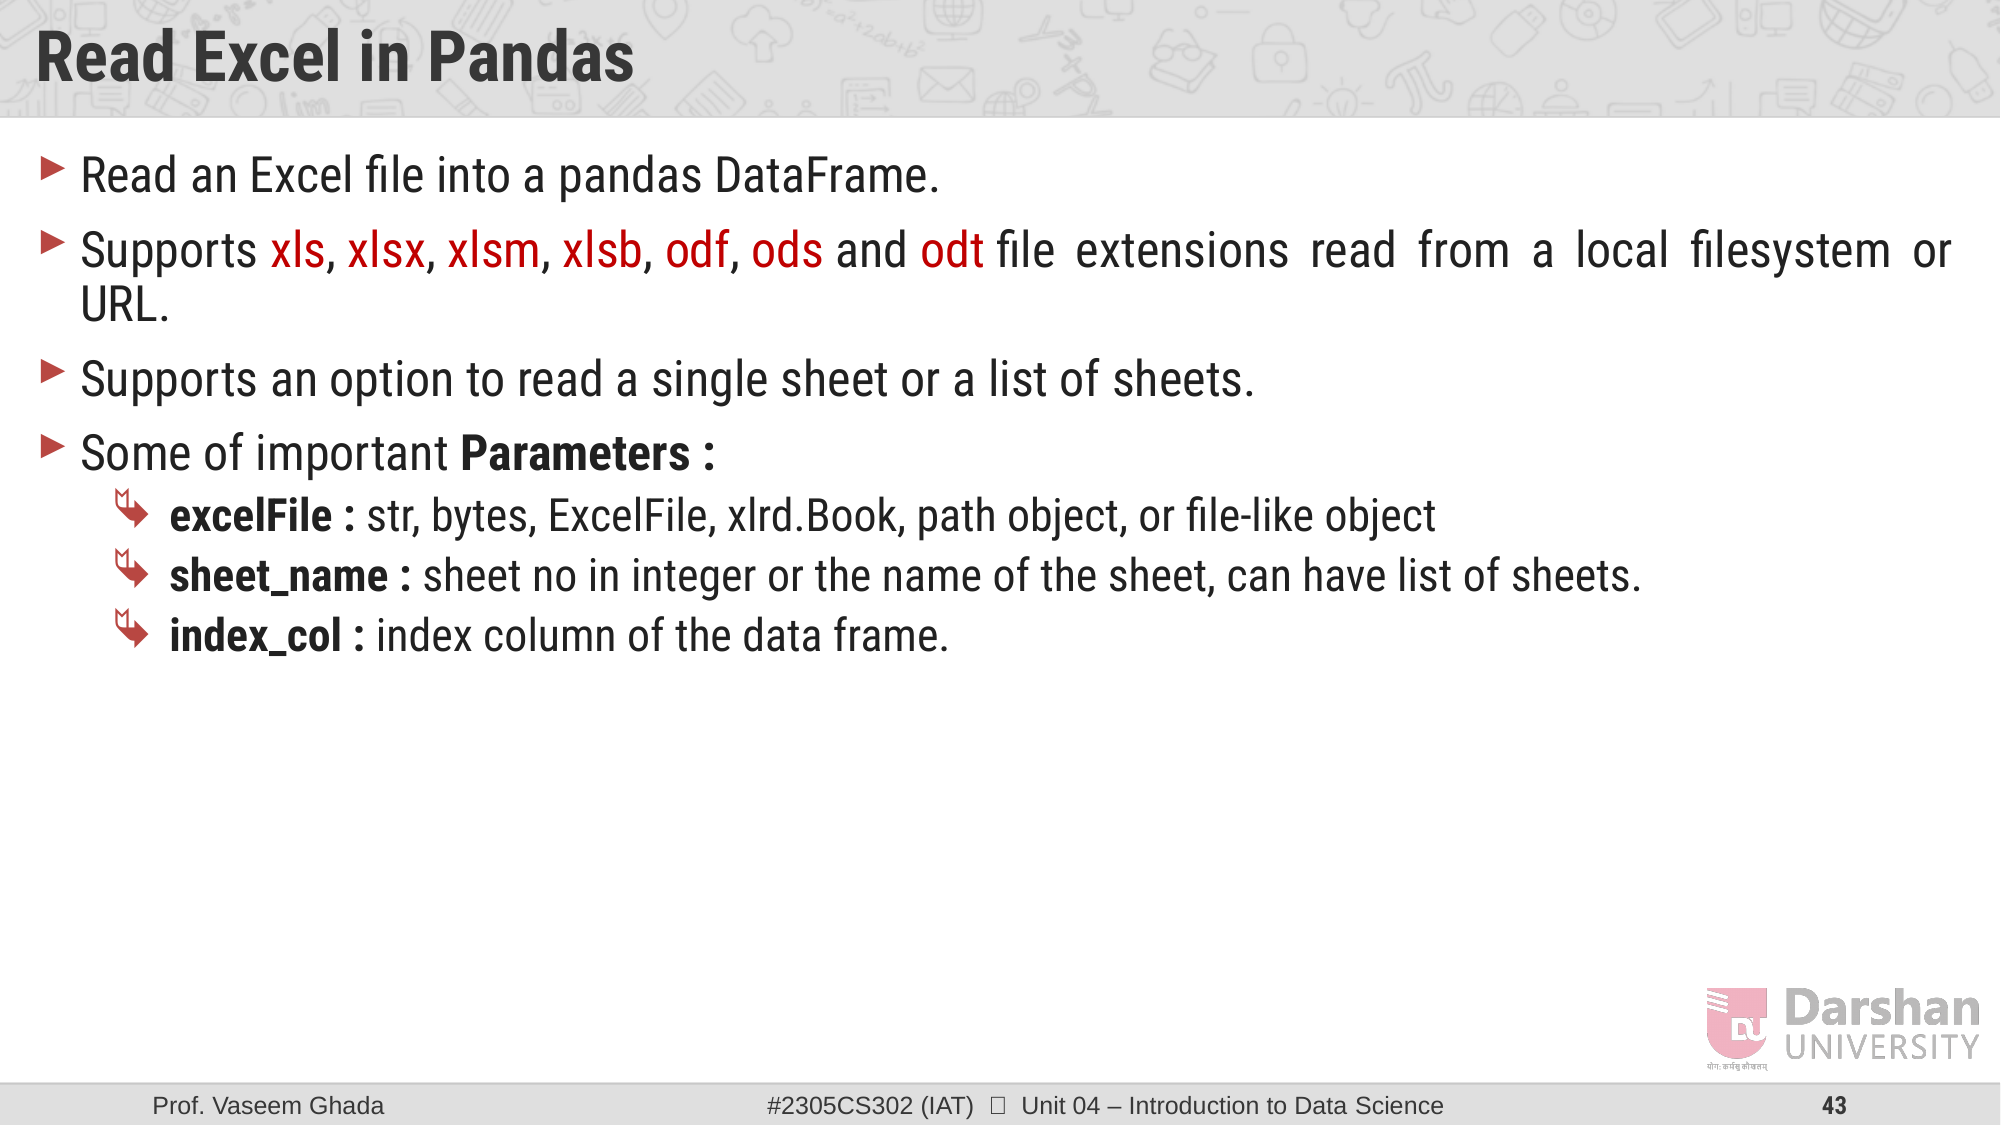

# Read Excel in Pandas
Read an Excel file into a pandas DataFrame.
Supports xls, xlsx, xlsm, xlsb, odf, ods and odt file extensions read from a local filesystem or URL.
Supports an option to read a single sheet or a list of sheets.
Some of important Parameters :
excelFile : str, bytes, ExcelFile, xlrd.Book, path object, or file-like object
sheet_name : sheet no in integer or the name of the sheet, can have list of sheets.
index_col : index column of the data frame.